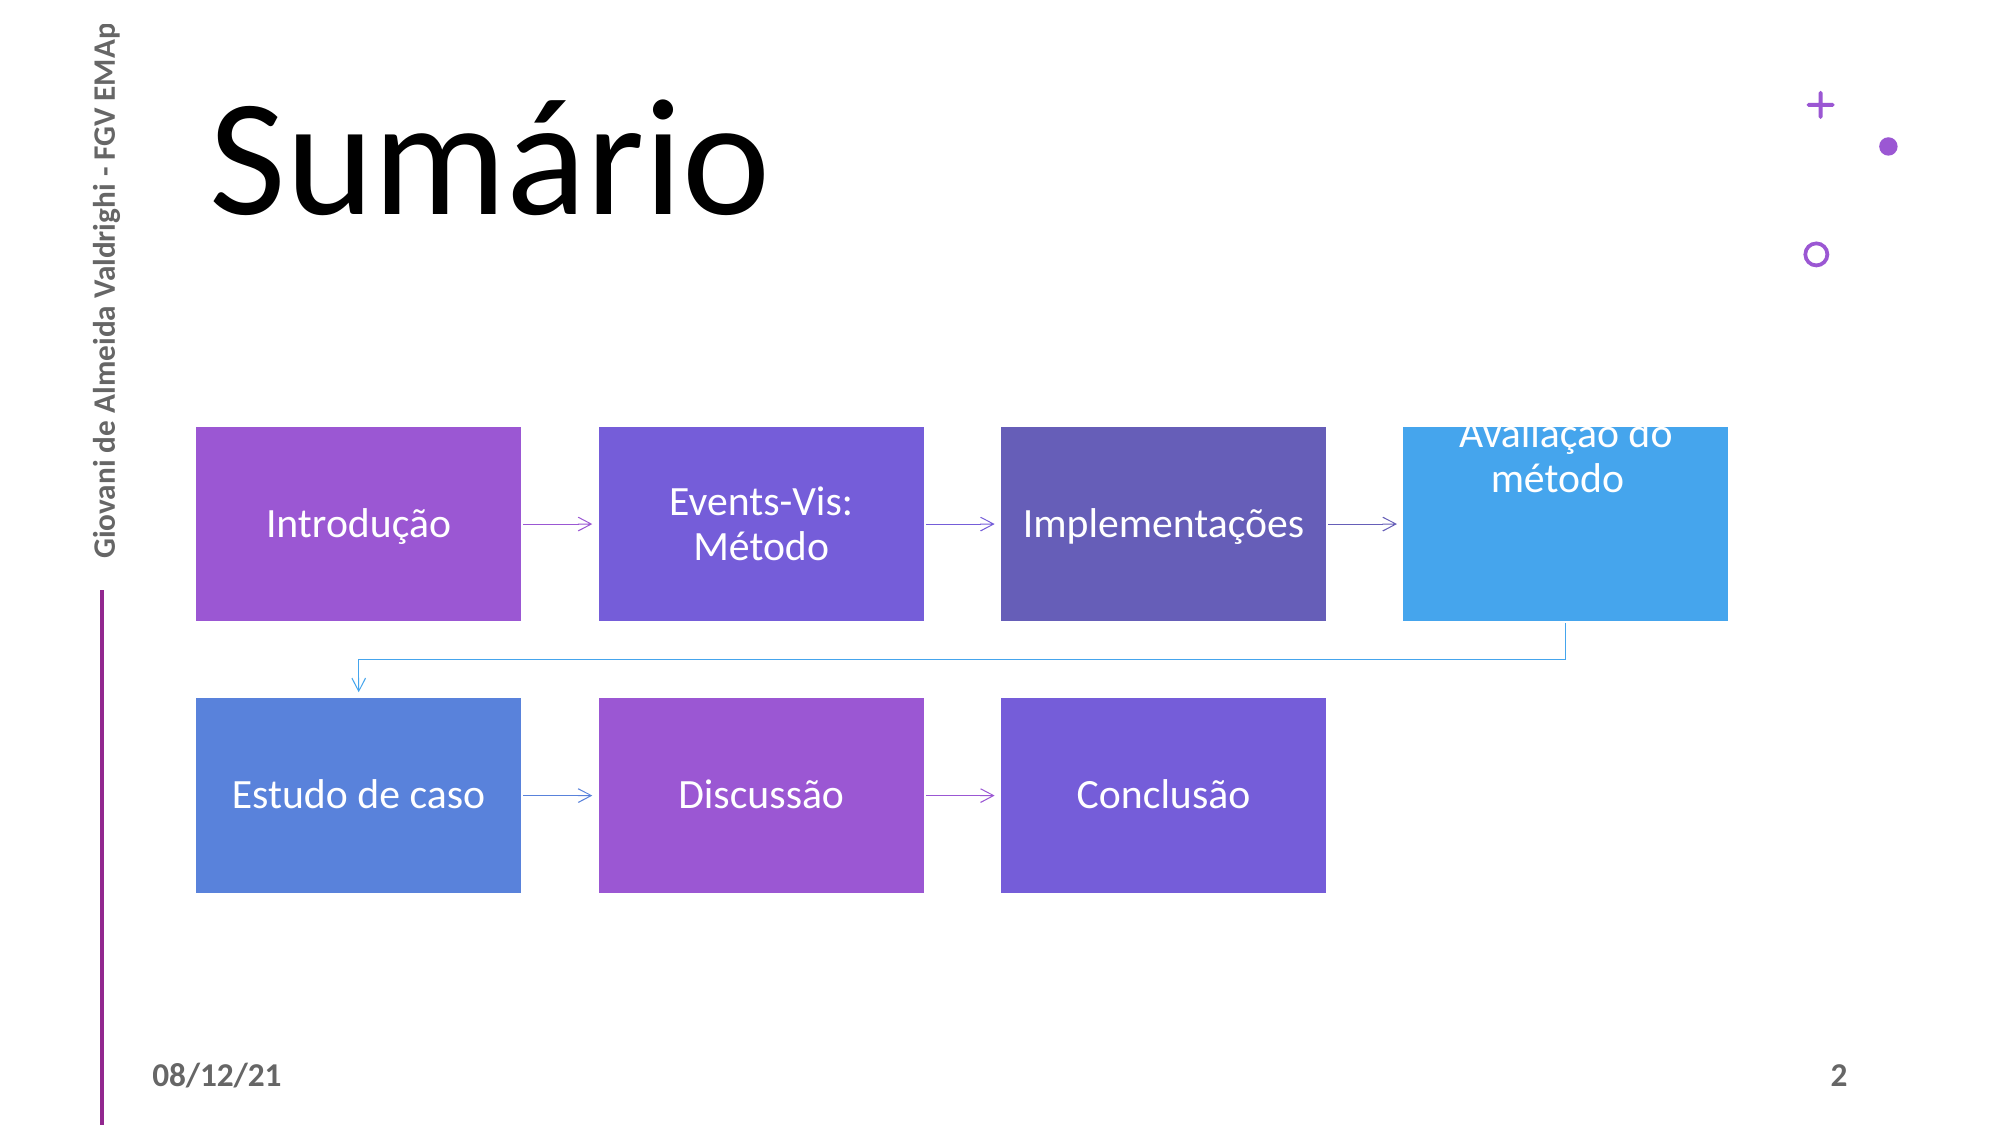

# Sumário

Giovani de Almeida Valdrighi - FGV EMAp

Introdução

Events-Vis: Método

Implementações

Avaliação do método

Estudo de caso

Discussão
Conclusão
08/12/21
2